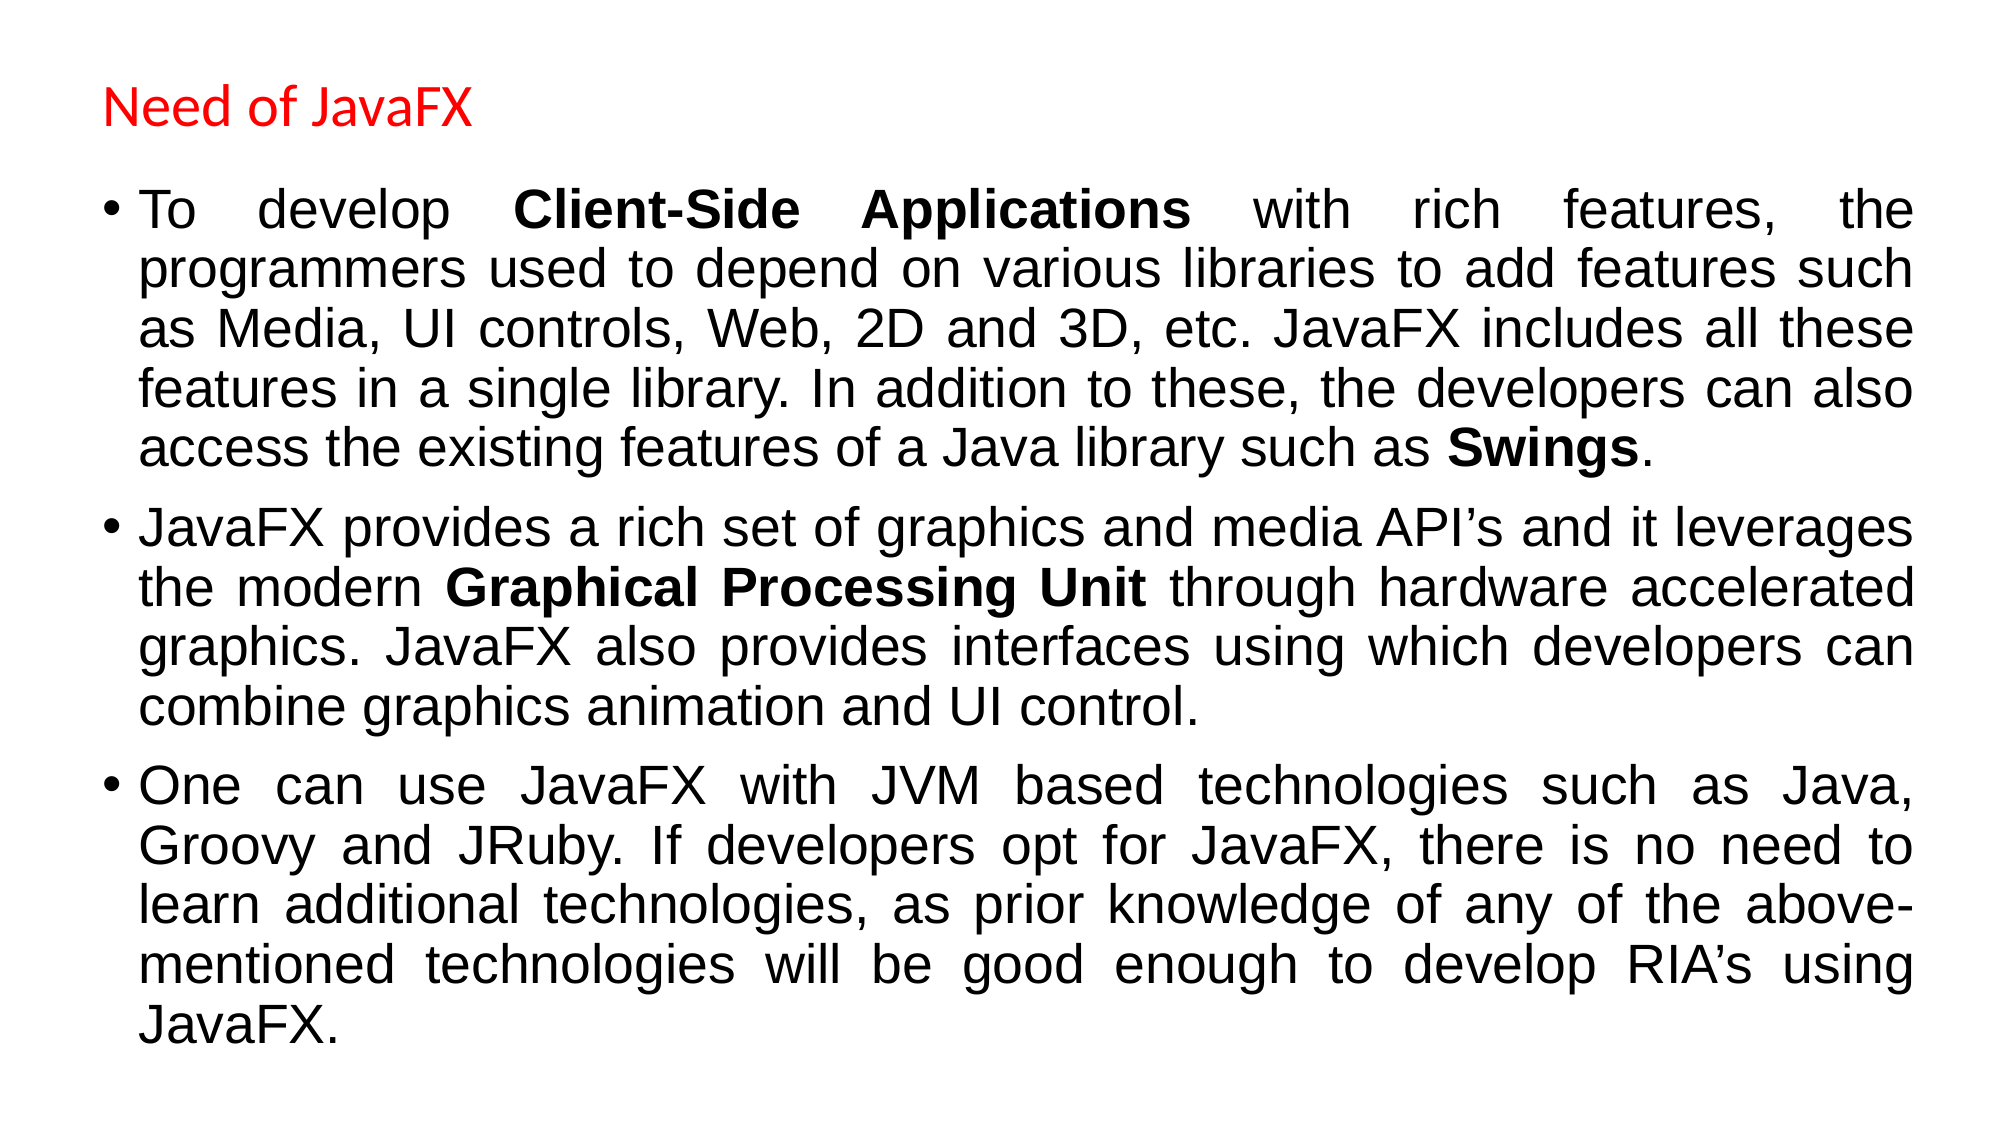

# Need of JavaFX
To develop Client-Side Applications with rich features, the programmers used to depend on various libraries to add features such as Media, UI controls, Web, 2D and 3D, etc. JavaFX includes all these features in a single library. In addition to these, the developers can also access the existing features of a Java library such as Swings.
JavaFX provides a rich set of graphics and media API’s and it leverages the modern Graphical Processing Unit through hardware accelerated graphics. JavaFX also provides interfaces using which developers can combine graphics animation and UI control.
One can use JavaFX with JVM based technologies such as Java, Groovy and JRuby. If developers opt for JavaFX, there is no need to learn additional technologies, as prior knowledge of any of the above-mentioned technologies will be good enough to develop RIA’s using JavaFX.